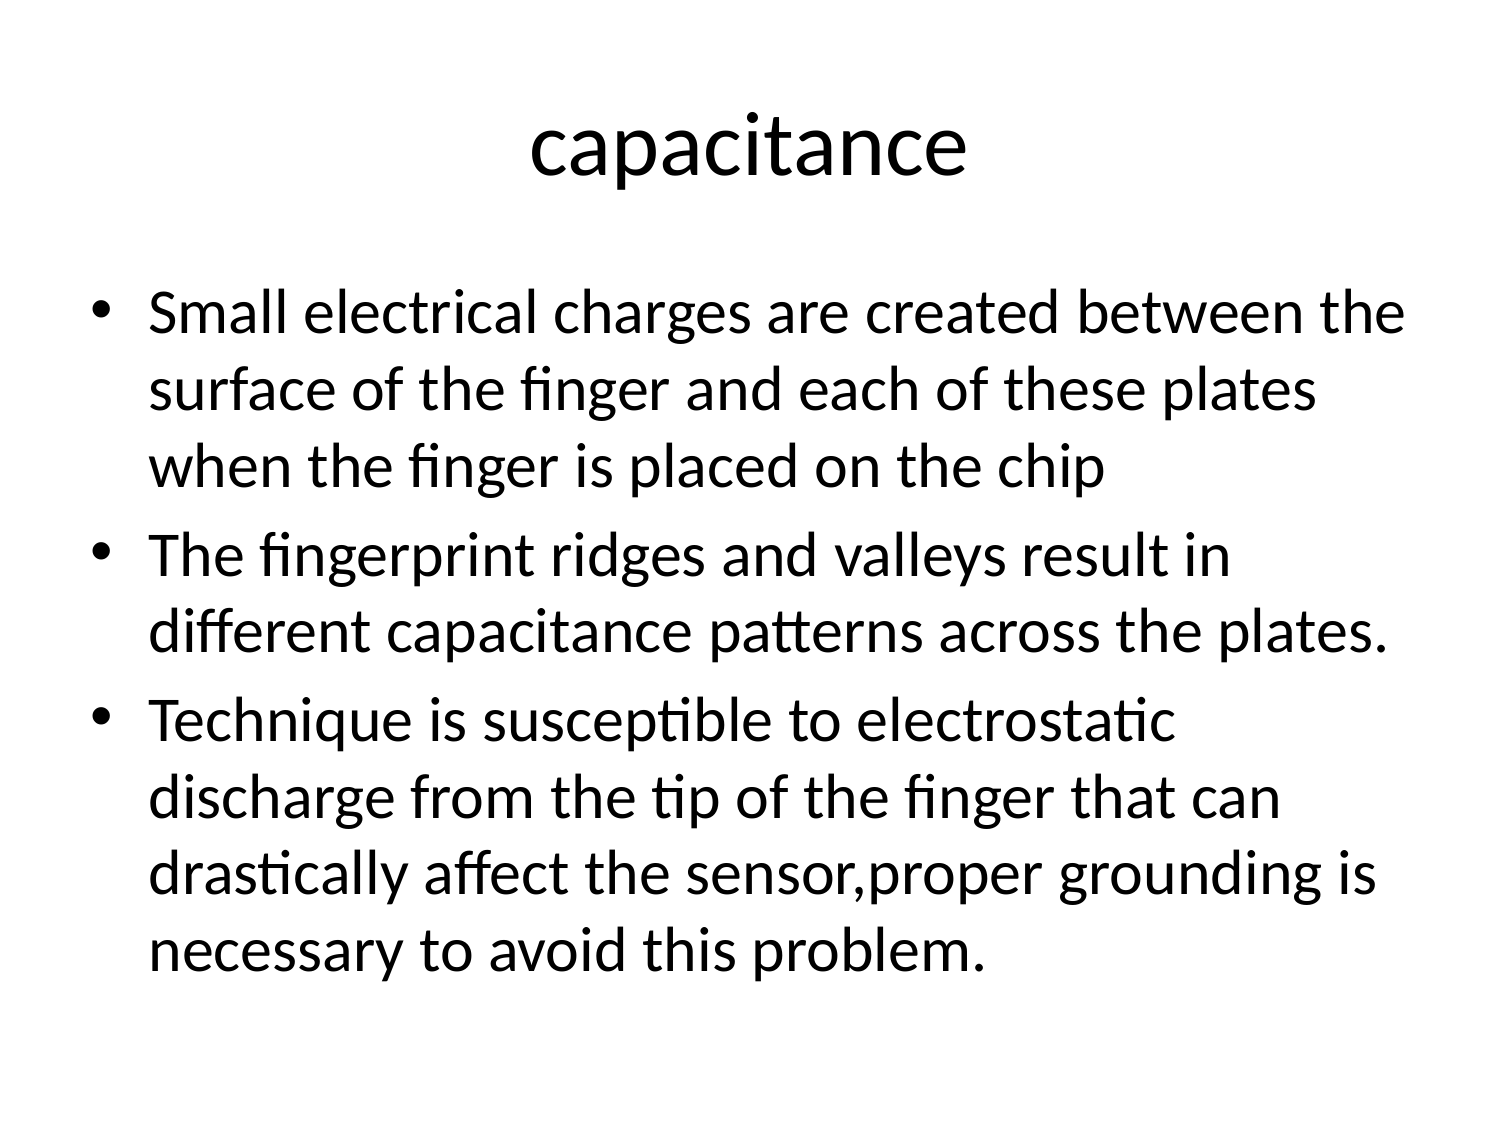

# capacitance
Small electrical charges are created between the surface of the finger and each of these plates when the finger is placed on the chip
The fingerprint ridges and valleys result in different capacitance patterns across the plates.
Technique is susceptible to electrostatic discharge from the tip of the finger that can drastically affect the sensor,proper grounding is necessary to avoid this problem.